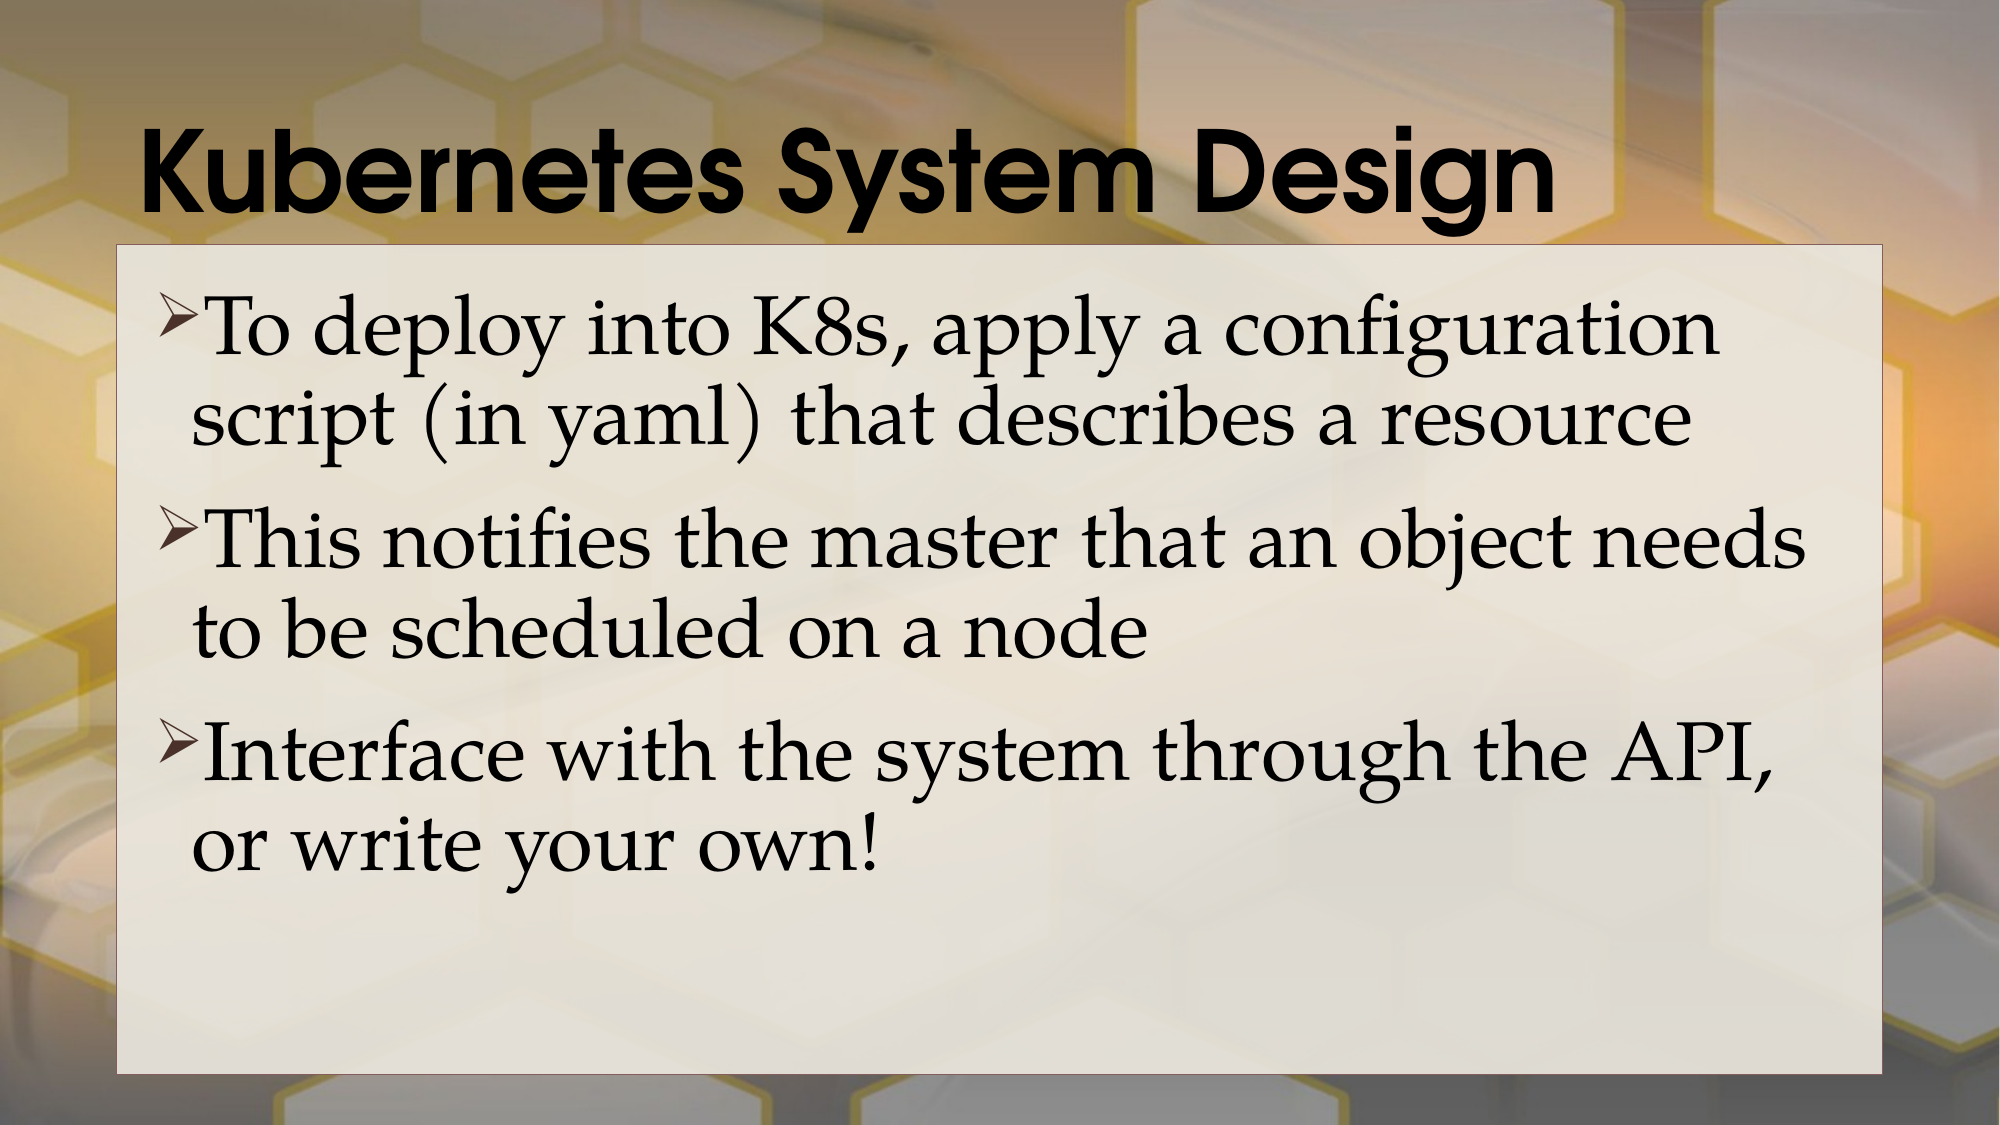

# Kubernetes System Design
To deploy into K8s, apply a configuration script (in yaml) that describes a resource
This notifies the master that an object needs to be scheduled on a node
Interface with the system through the API, or write your own!